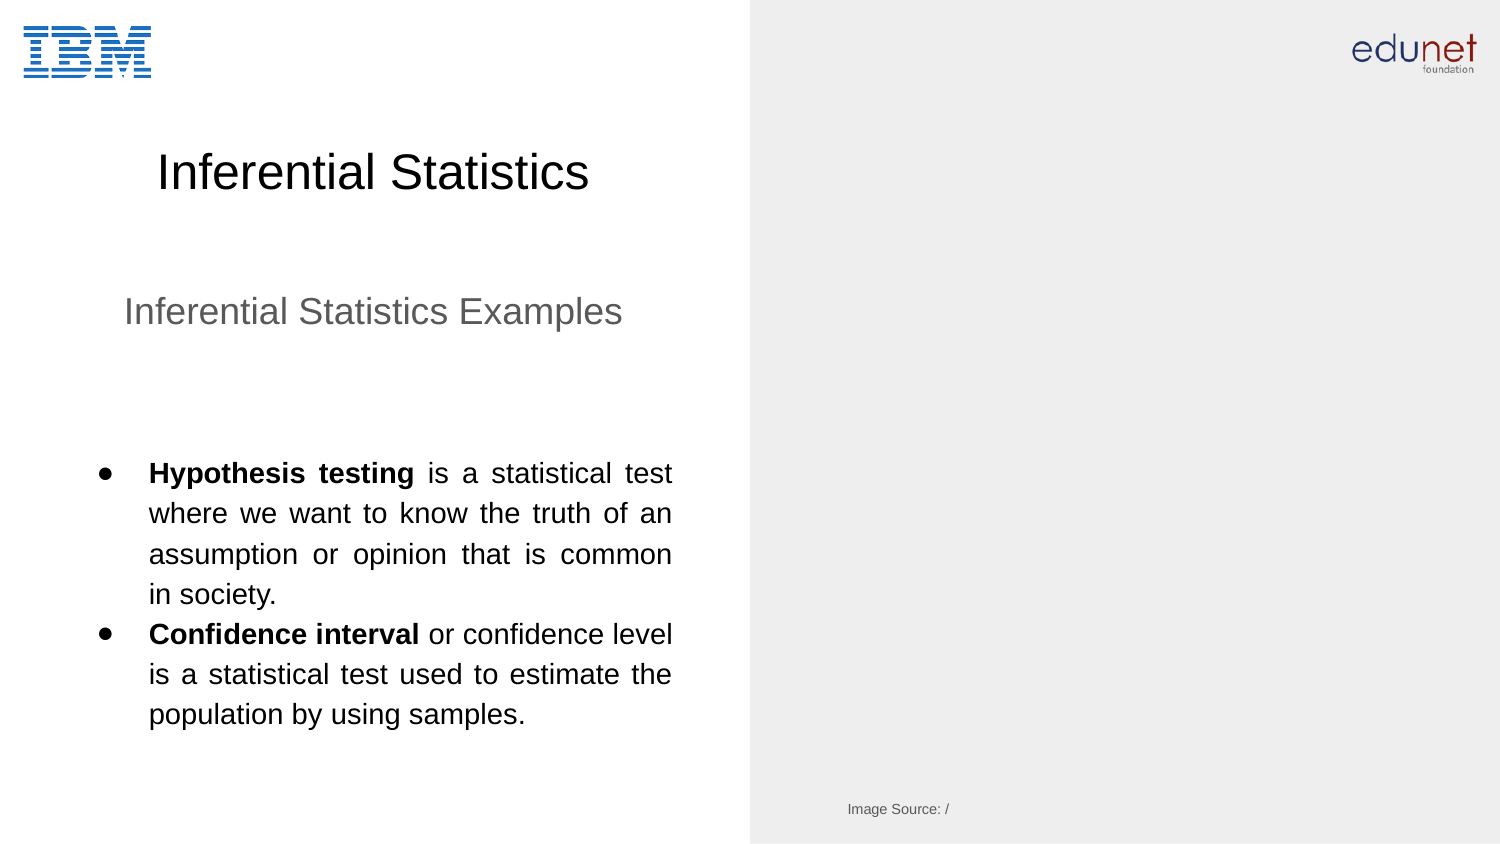

# Inferential Statistics
Inferential Statistics Examples
Hypothesis testing is a statistical test where we want to know the truth of an assumption or opinion that is common in society.
Confidence interval or confidence level is a statistical test used to estimate the population by using samples.
Image Source: /